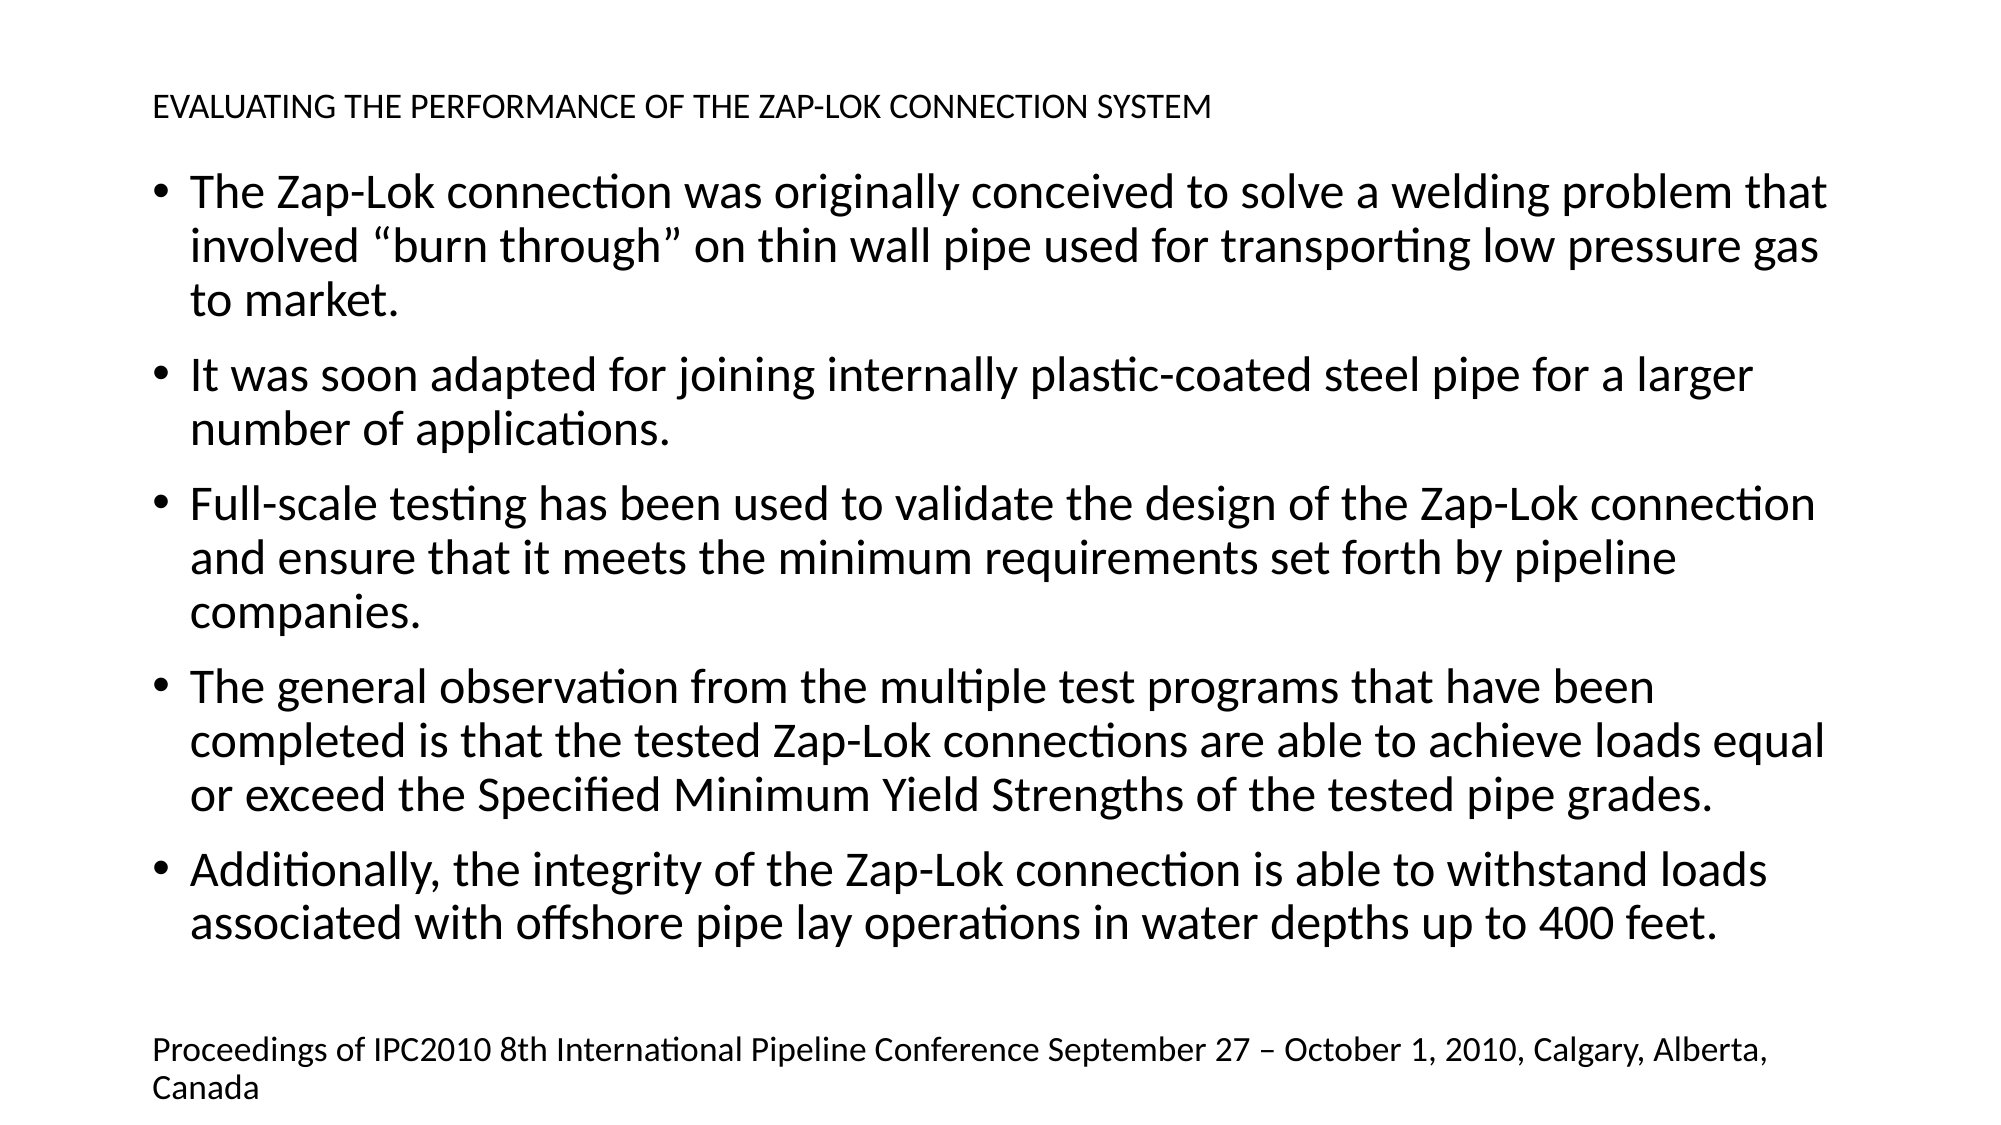

# EVALUATING THE PERFORMANCE OF THE ZAP-LOK CONNECTION SYSTEM
The Zap-Lok connection was originally conceived to solve a welding problem that involved “burn through” on thin wall pipe used for transporting low pressure gas to market.
It was soon adapted for joining internally plastic-coated steel pipe for a larger number of applications.
Full-scale testing has been used to validate the design of the Zap-Lok connection and ensure that it meets the minimum requirements set forth by pipeline companies.
The general observation from the multiple test programs that have been completed is that the tested Zap-Lok connections are able to achieve loads equal or exceed the Specified Minimum Yield Strengths of the tested pipe grades.
Additionally, the integrity of the Zap-Lok connection is able to withstand loads associated with offshore pipe lay operations in water depths up to 400 feet.

Proceedings of IPC2010 8th International Pipeline Conference September 27 – October 1, 2010, Calgary, Alberta, Canada